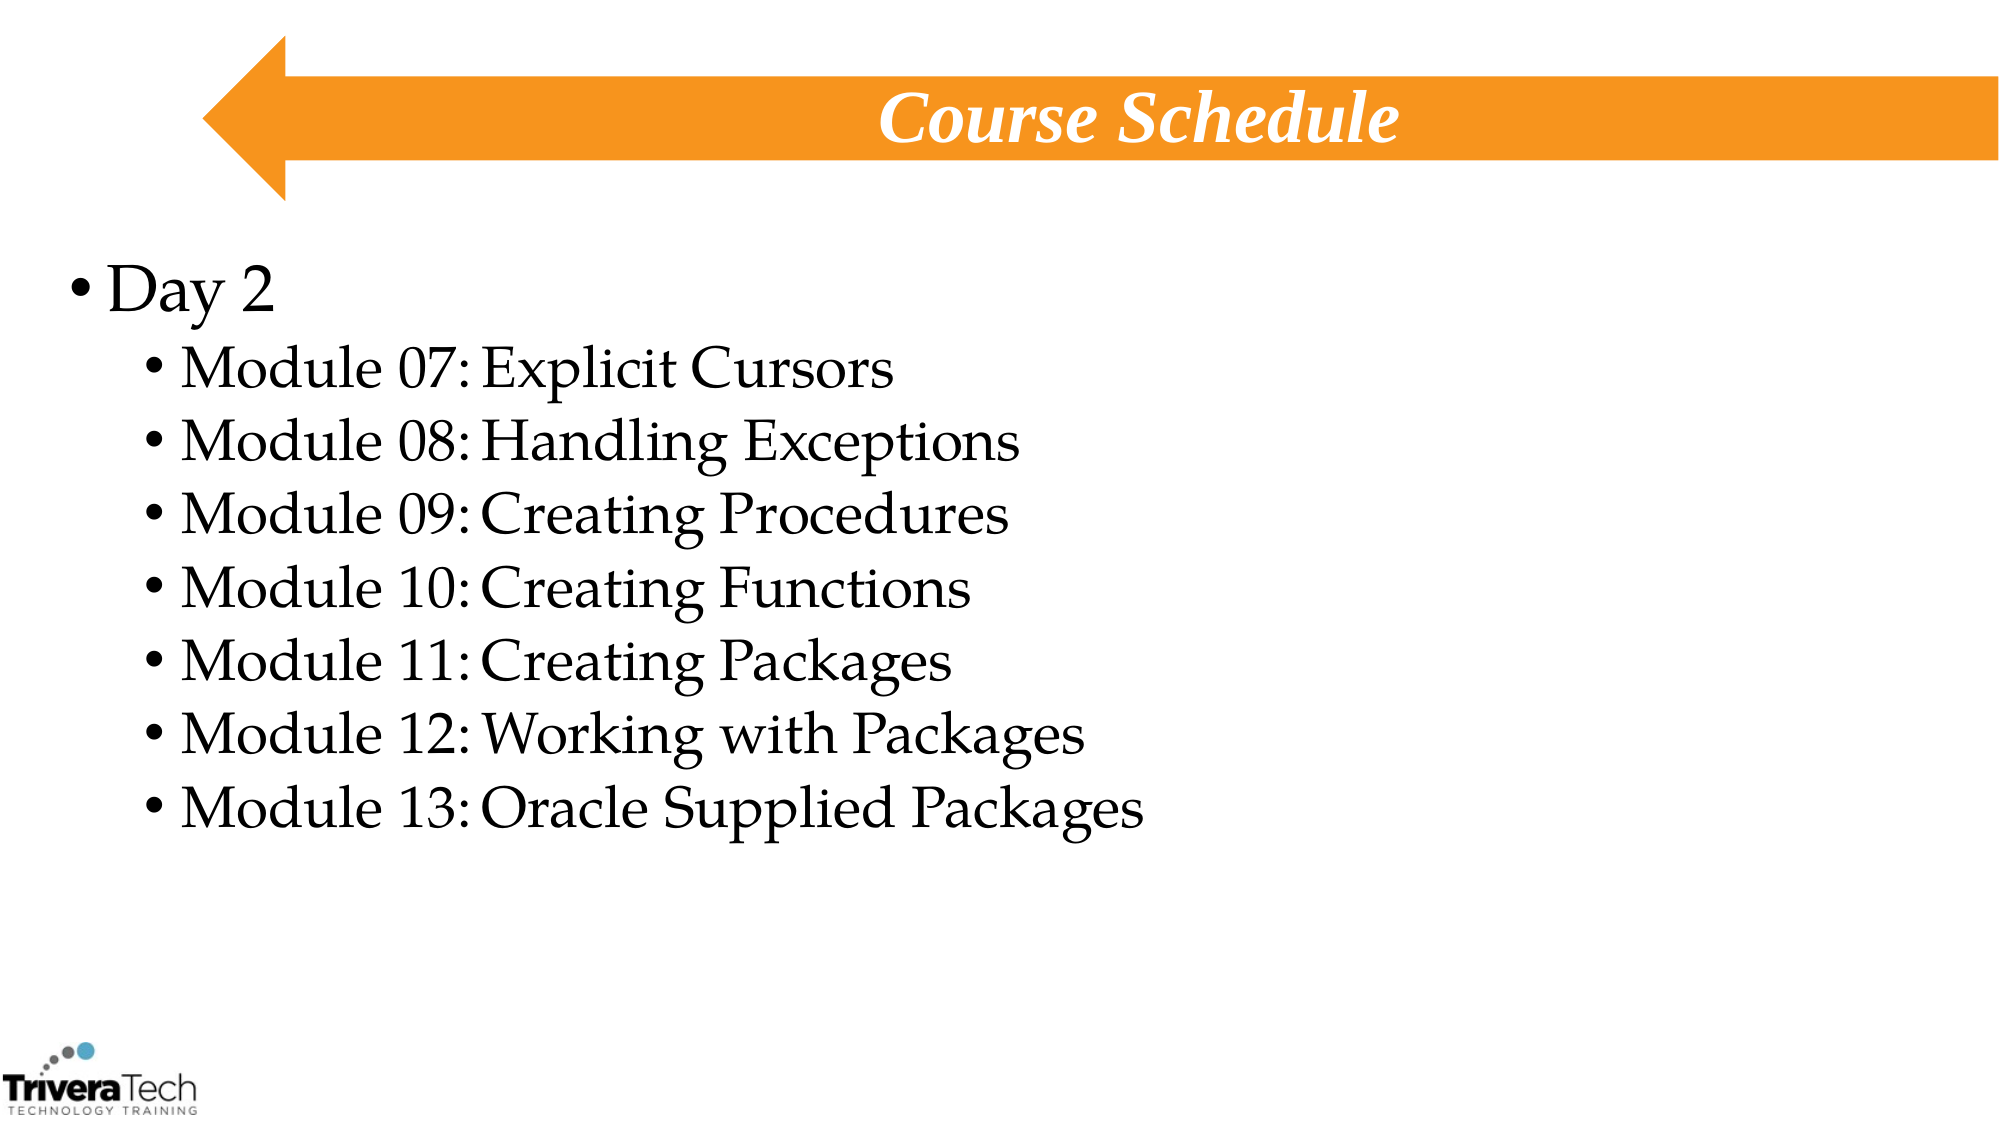

# Course Schedule
Day 2
Module 07:	Explicit Cursors
Module 08:	Handling Exceptions
Module 09:	Creating Procedures
Module 10:	Creating Functions
Module 11:	Creating Packages
Module 12:	Working with Packages
Module 13:	Oracle Supplied Packages